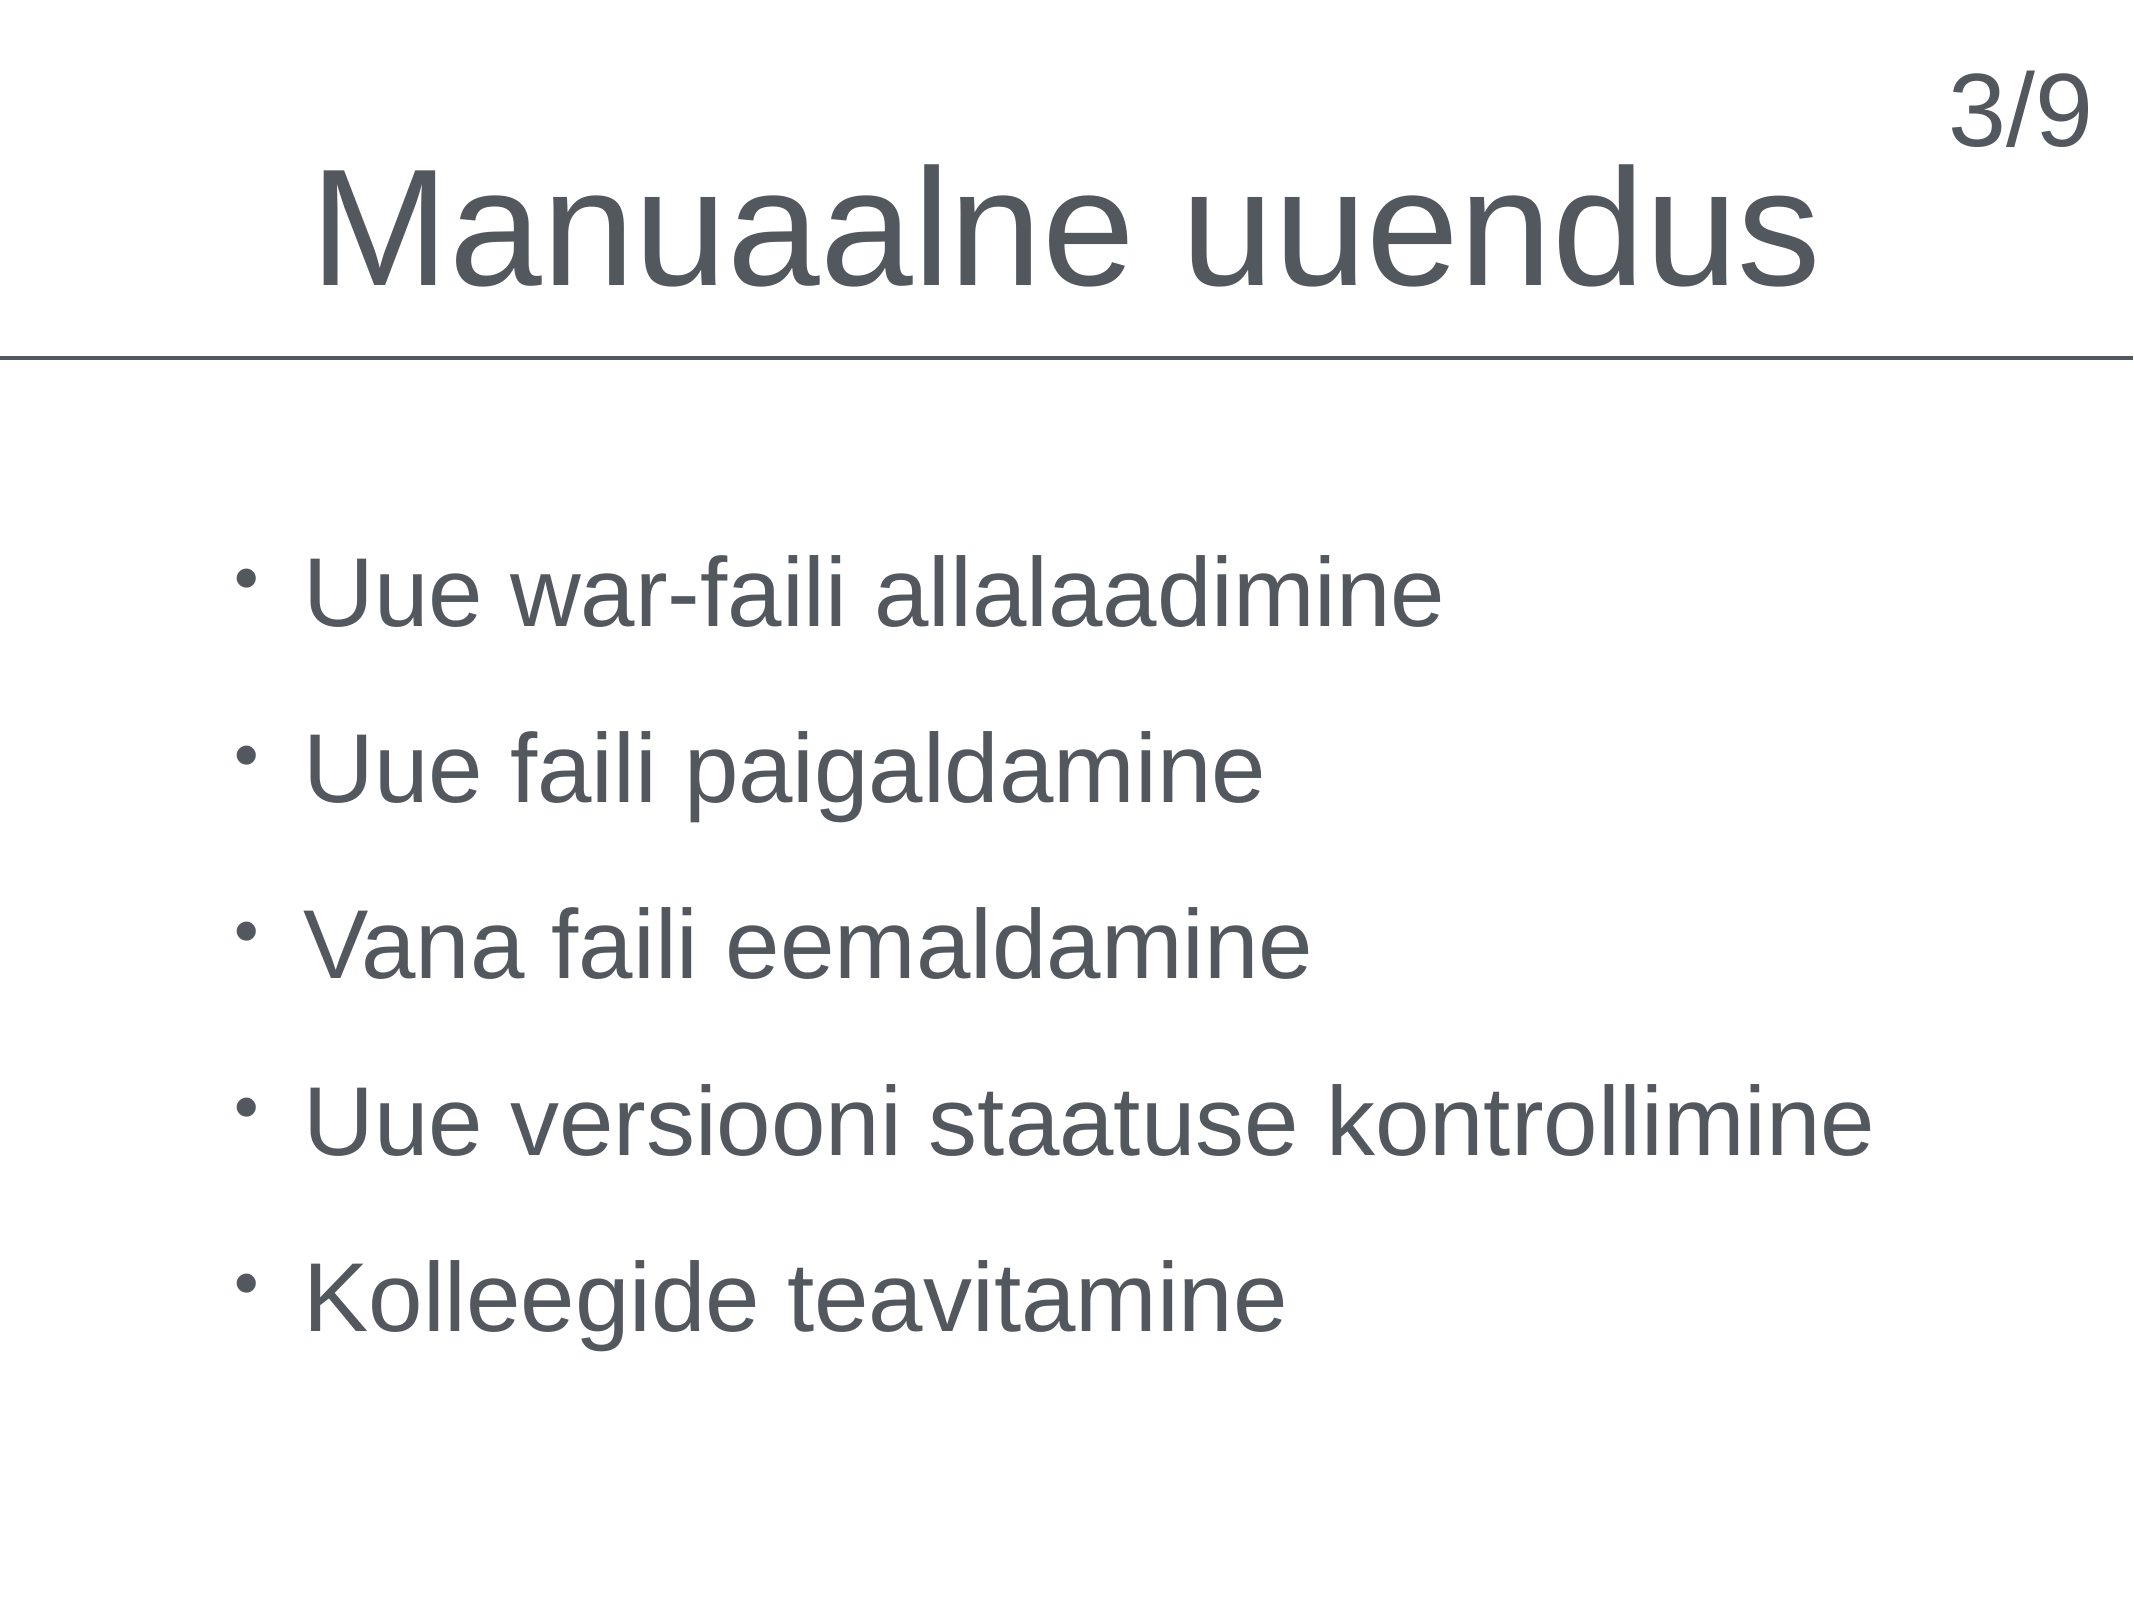

3/9
# Manuaalne uuendus

Uue war-faili allalaadimine
Uue faili paigaldamine
Vana faili eemaldamine
Uue versiooni staatuse kontrollimine
Kolleegide teavitamine